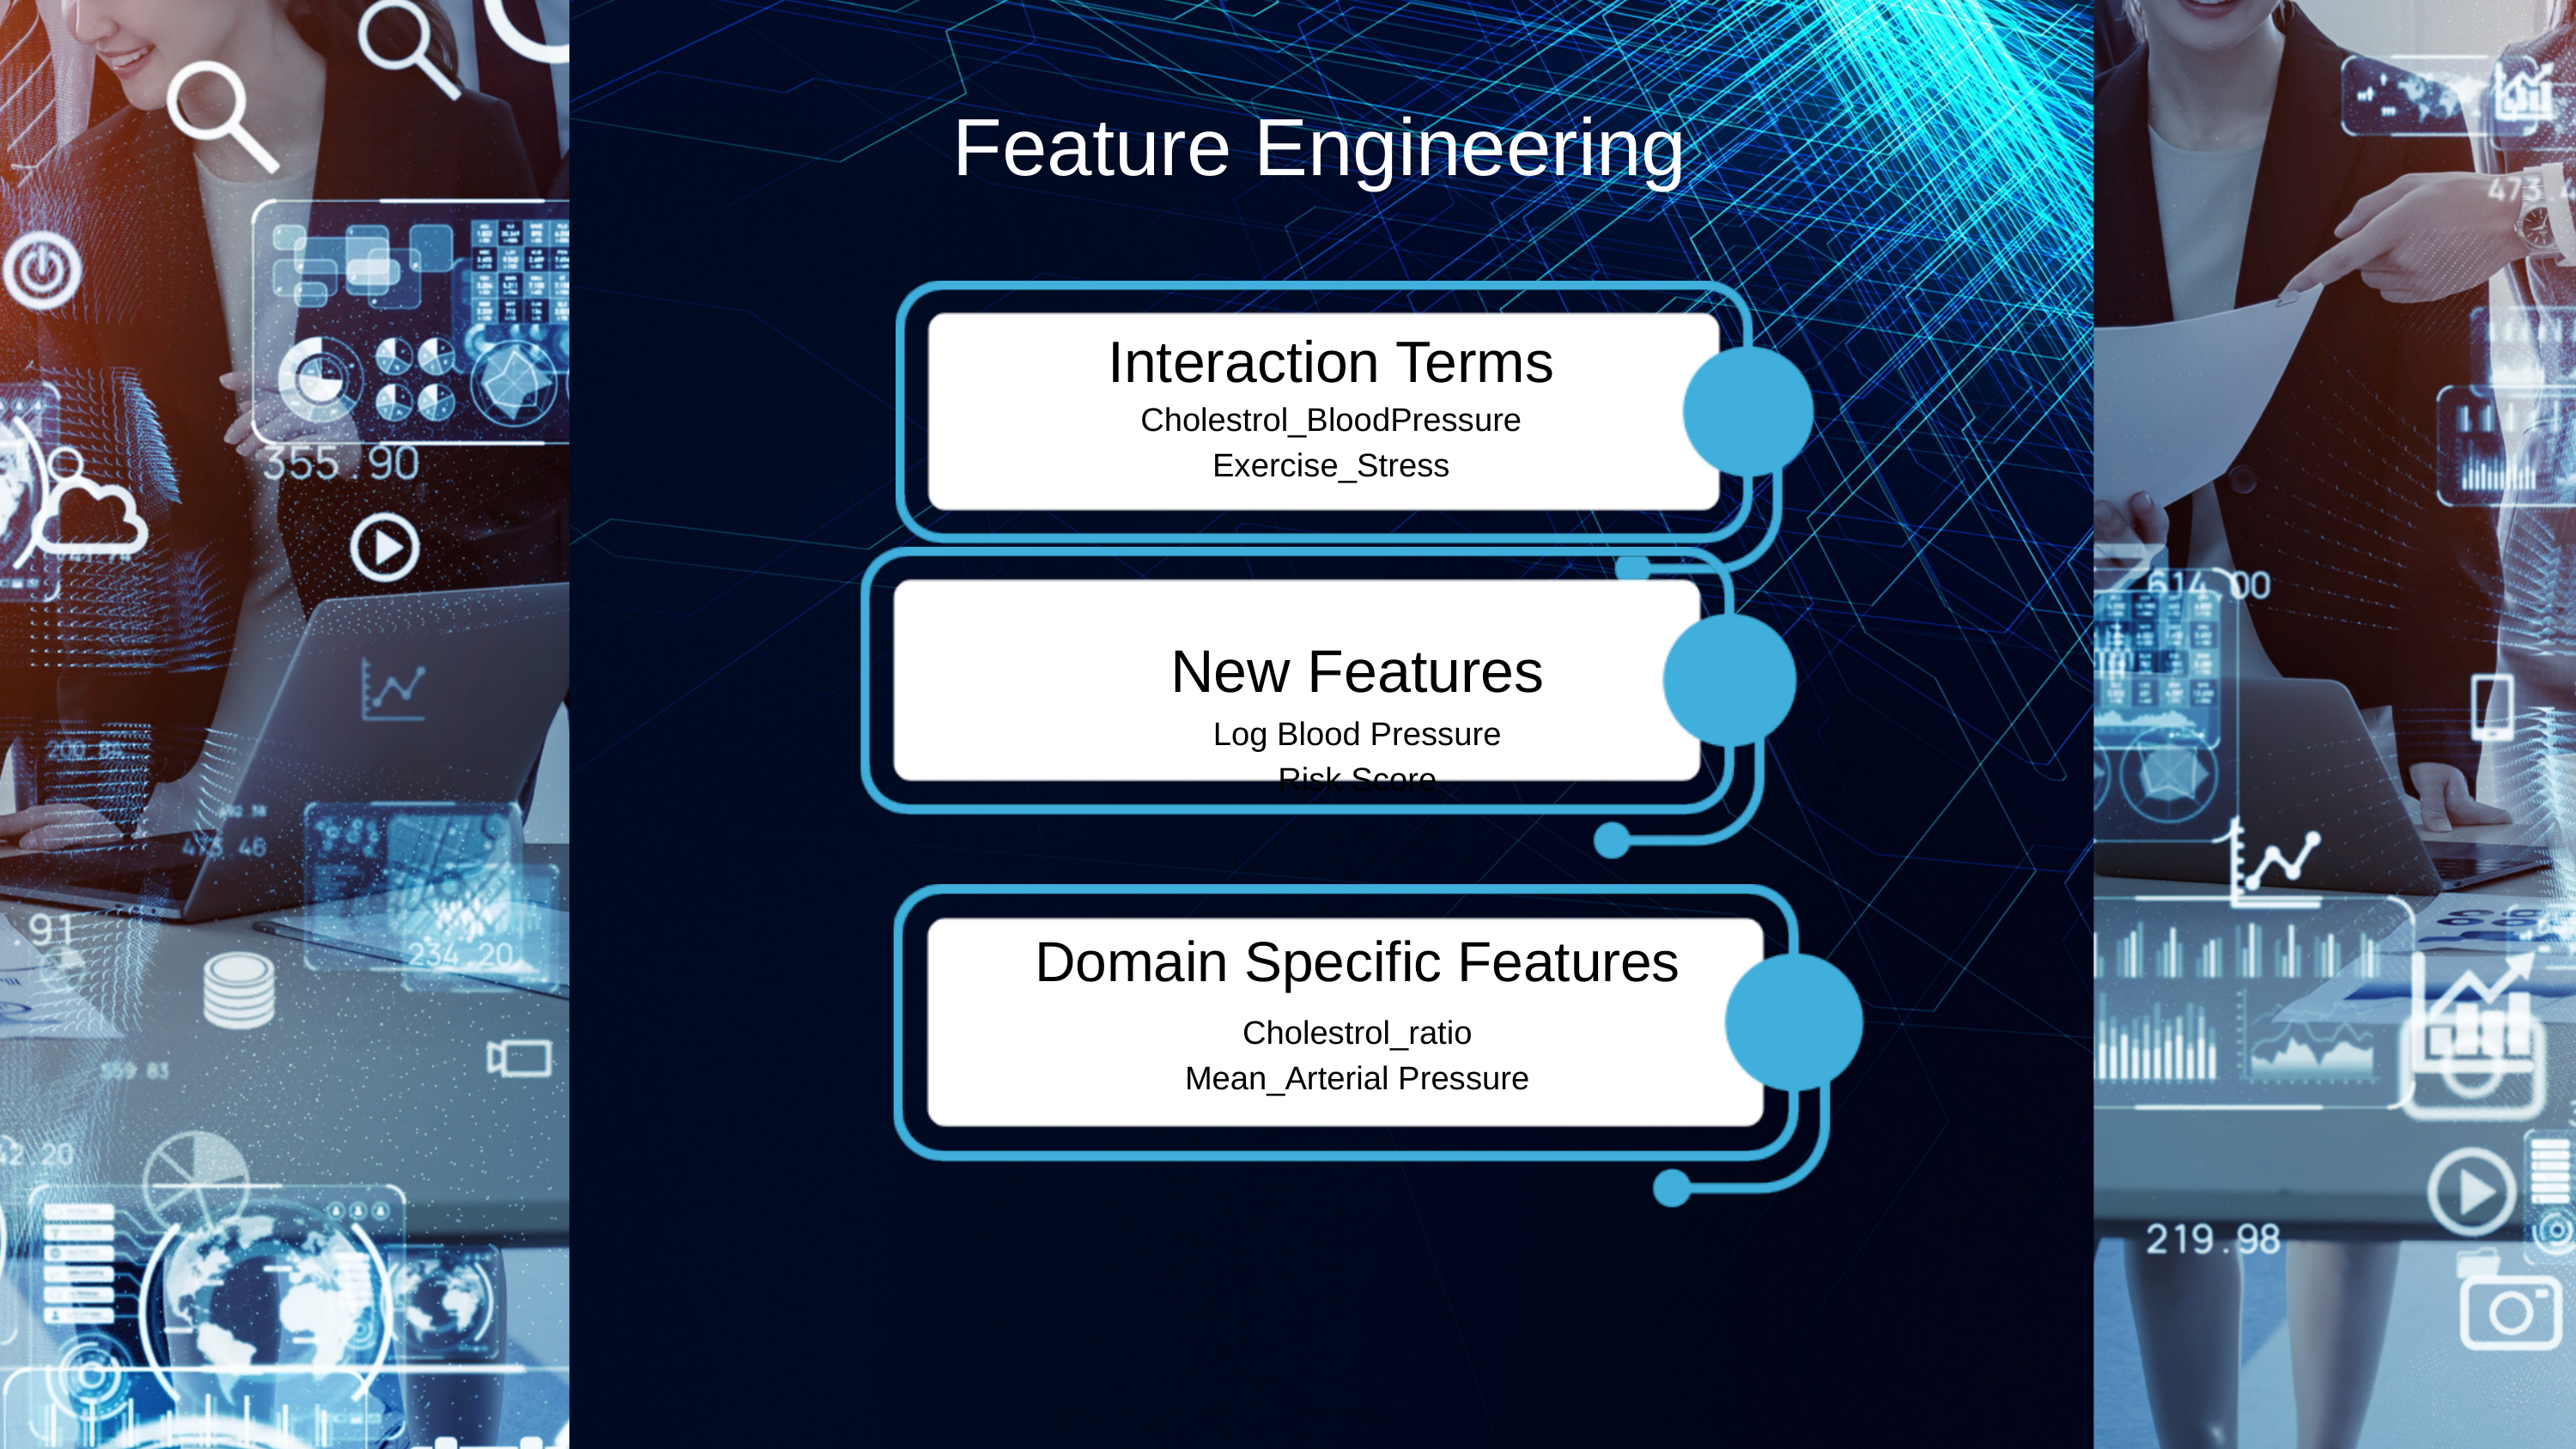

Feature Engineering

Interaction Terms
Cholestrol_BloodPressure
Exercise_Stress

New Features
Log Blood Pressure
Risk Score

Domain Specific Features
Cholestrol_ratio
Mean_Arterial Pressure